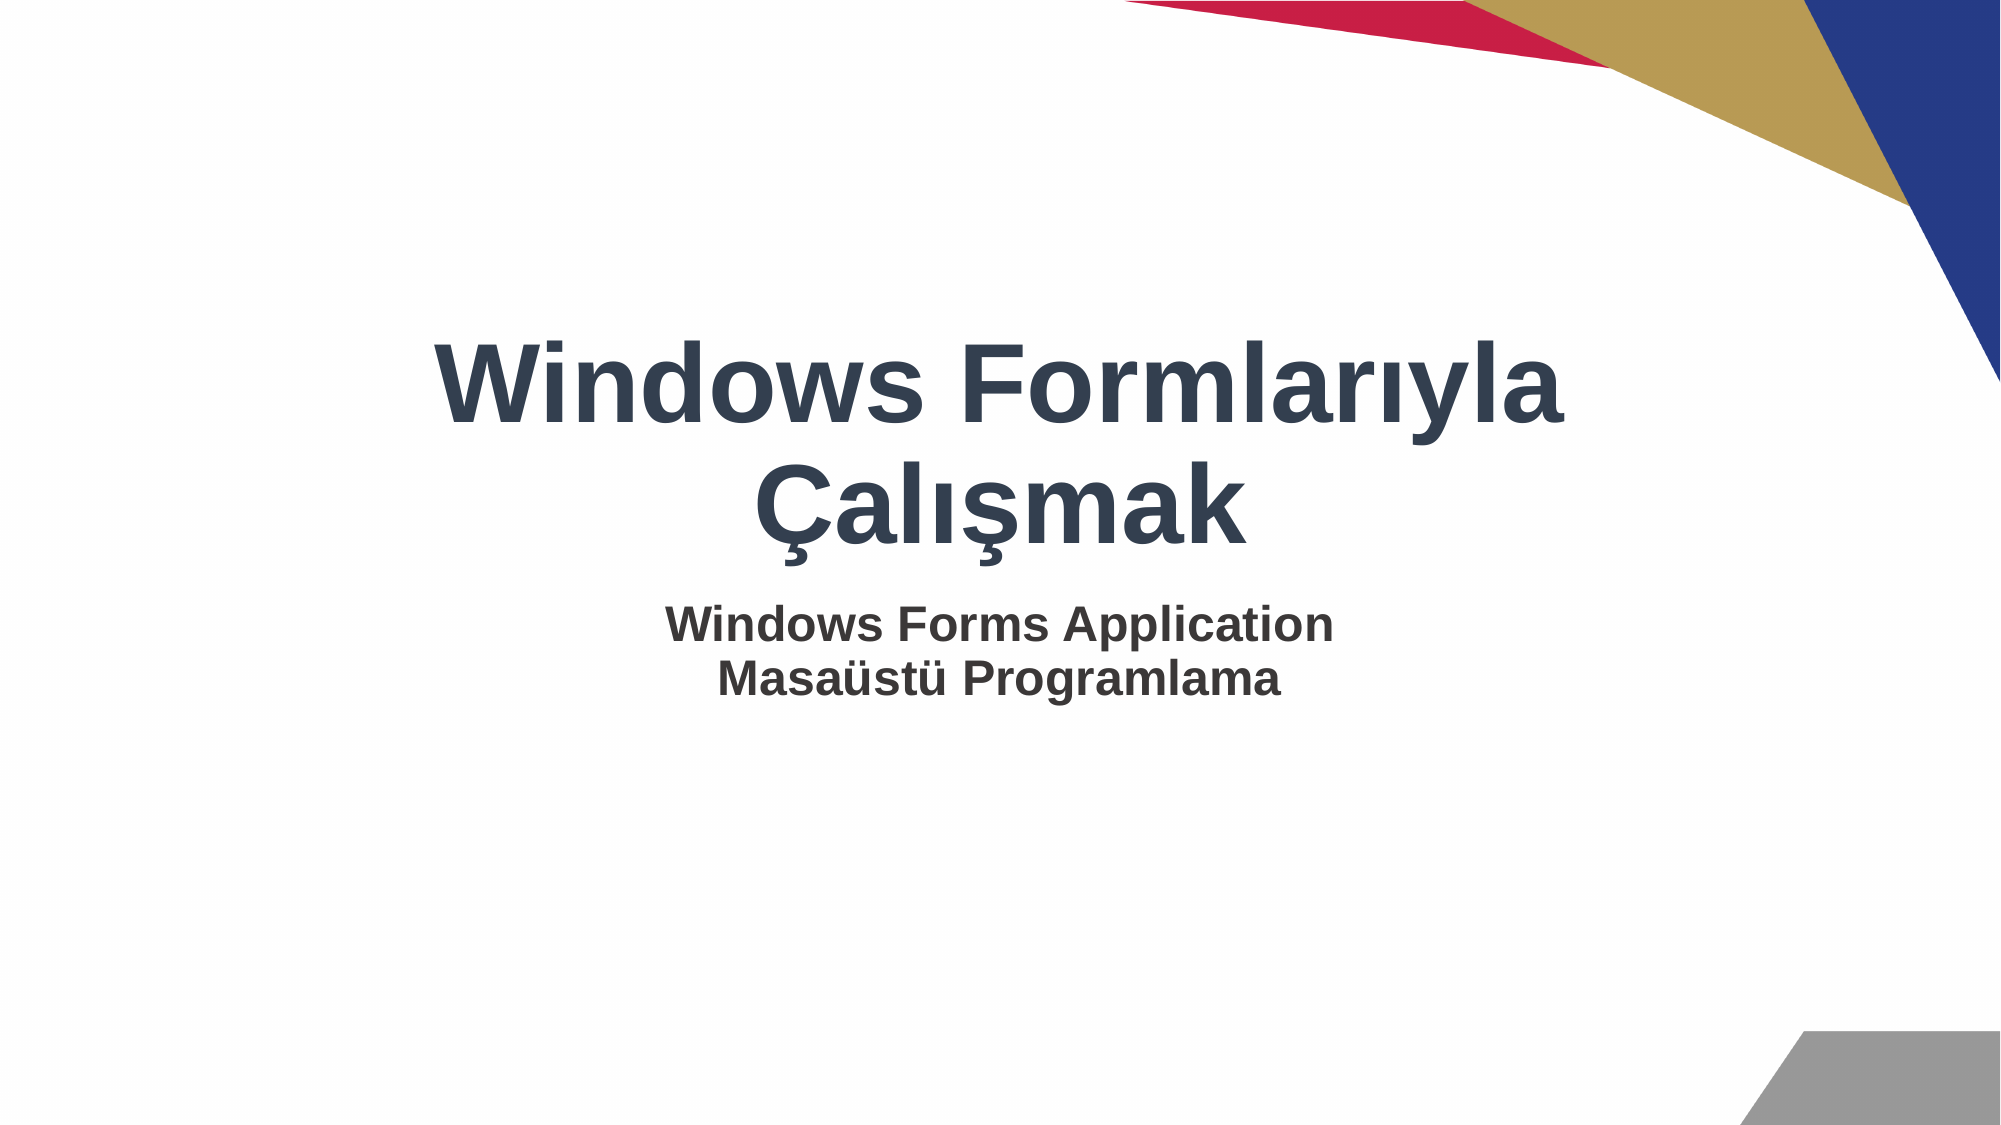

# Windows Formlarıyla Çalışmak
Windows Forms Application
Masaüstü Programlama